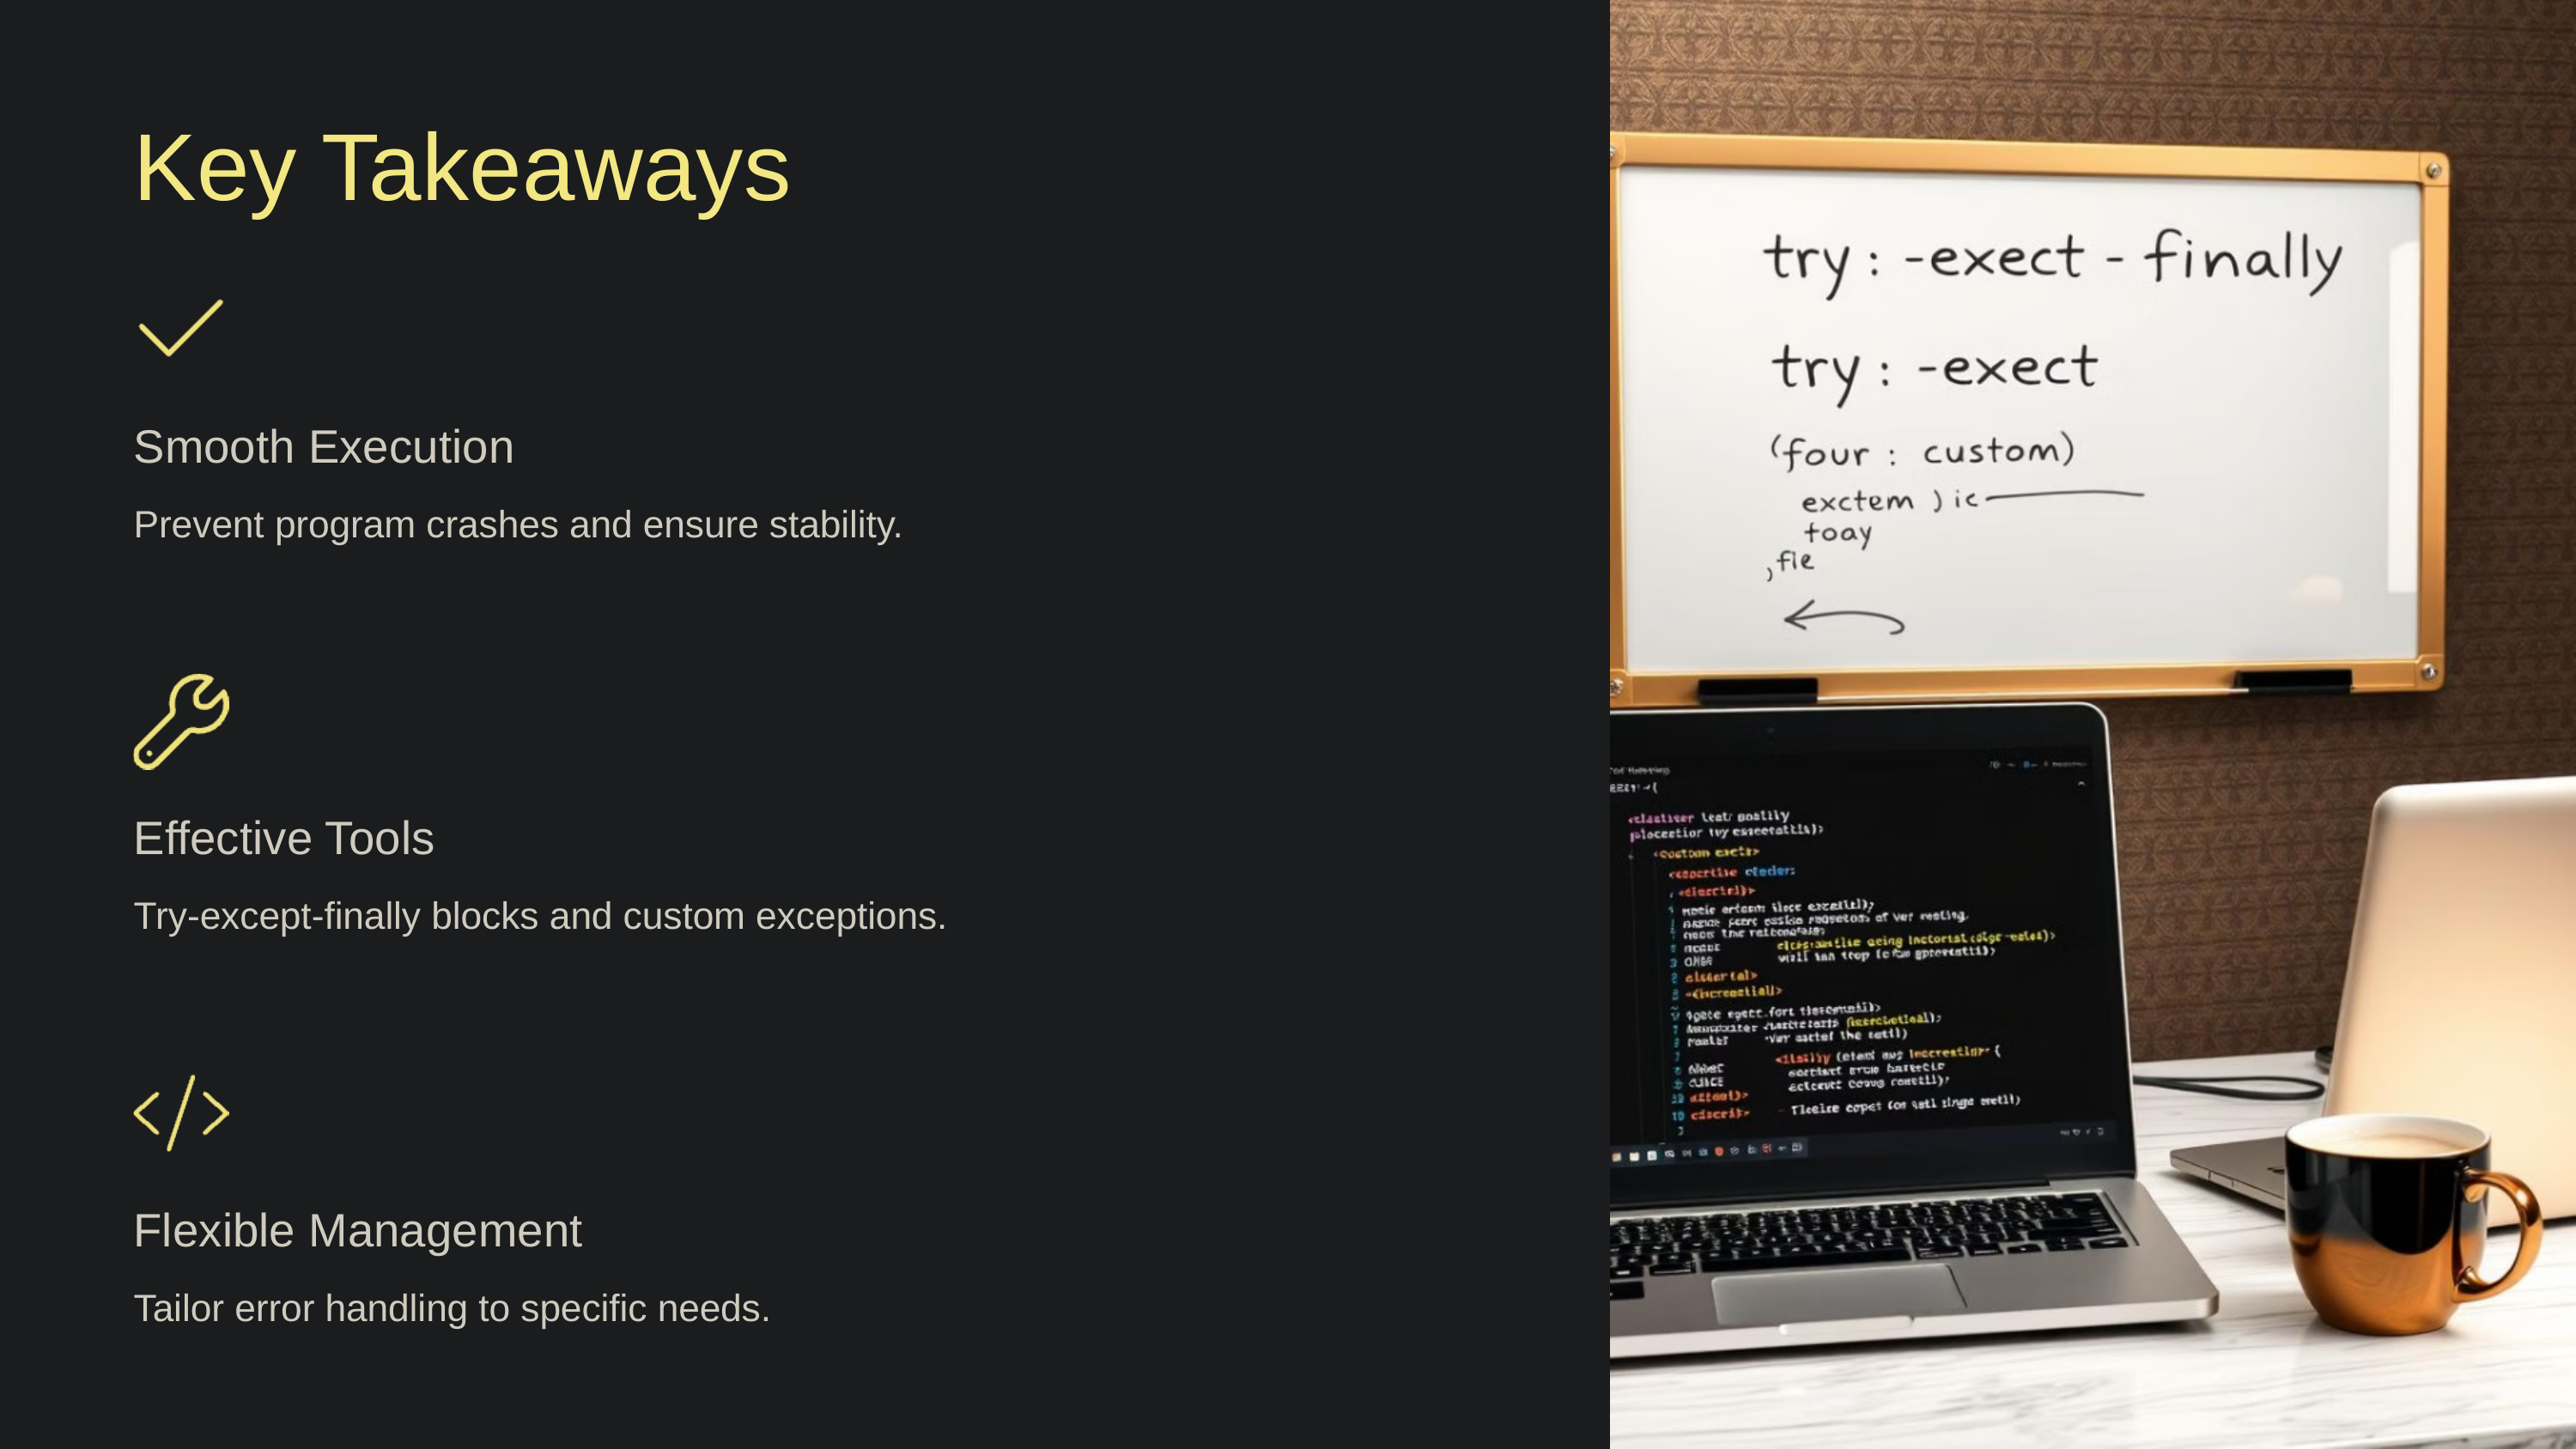

Key Takeaways

Smooth Execution
Prevent program crashes and ensure stability.

Effective Tools
Try-except-finally blocks and custom exceptions.

Flexible Management
Tailor error handling to specific needs.